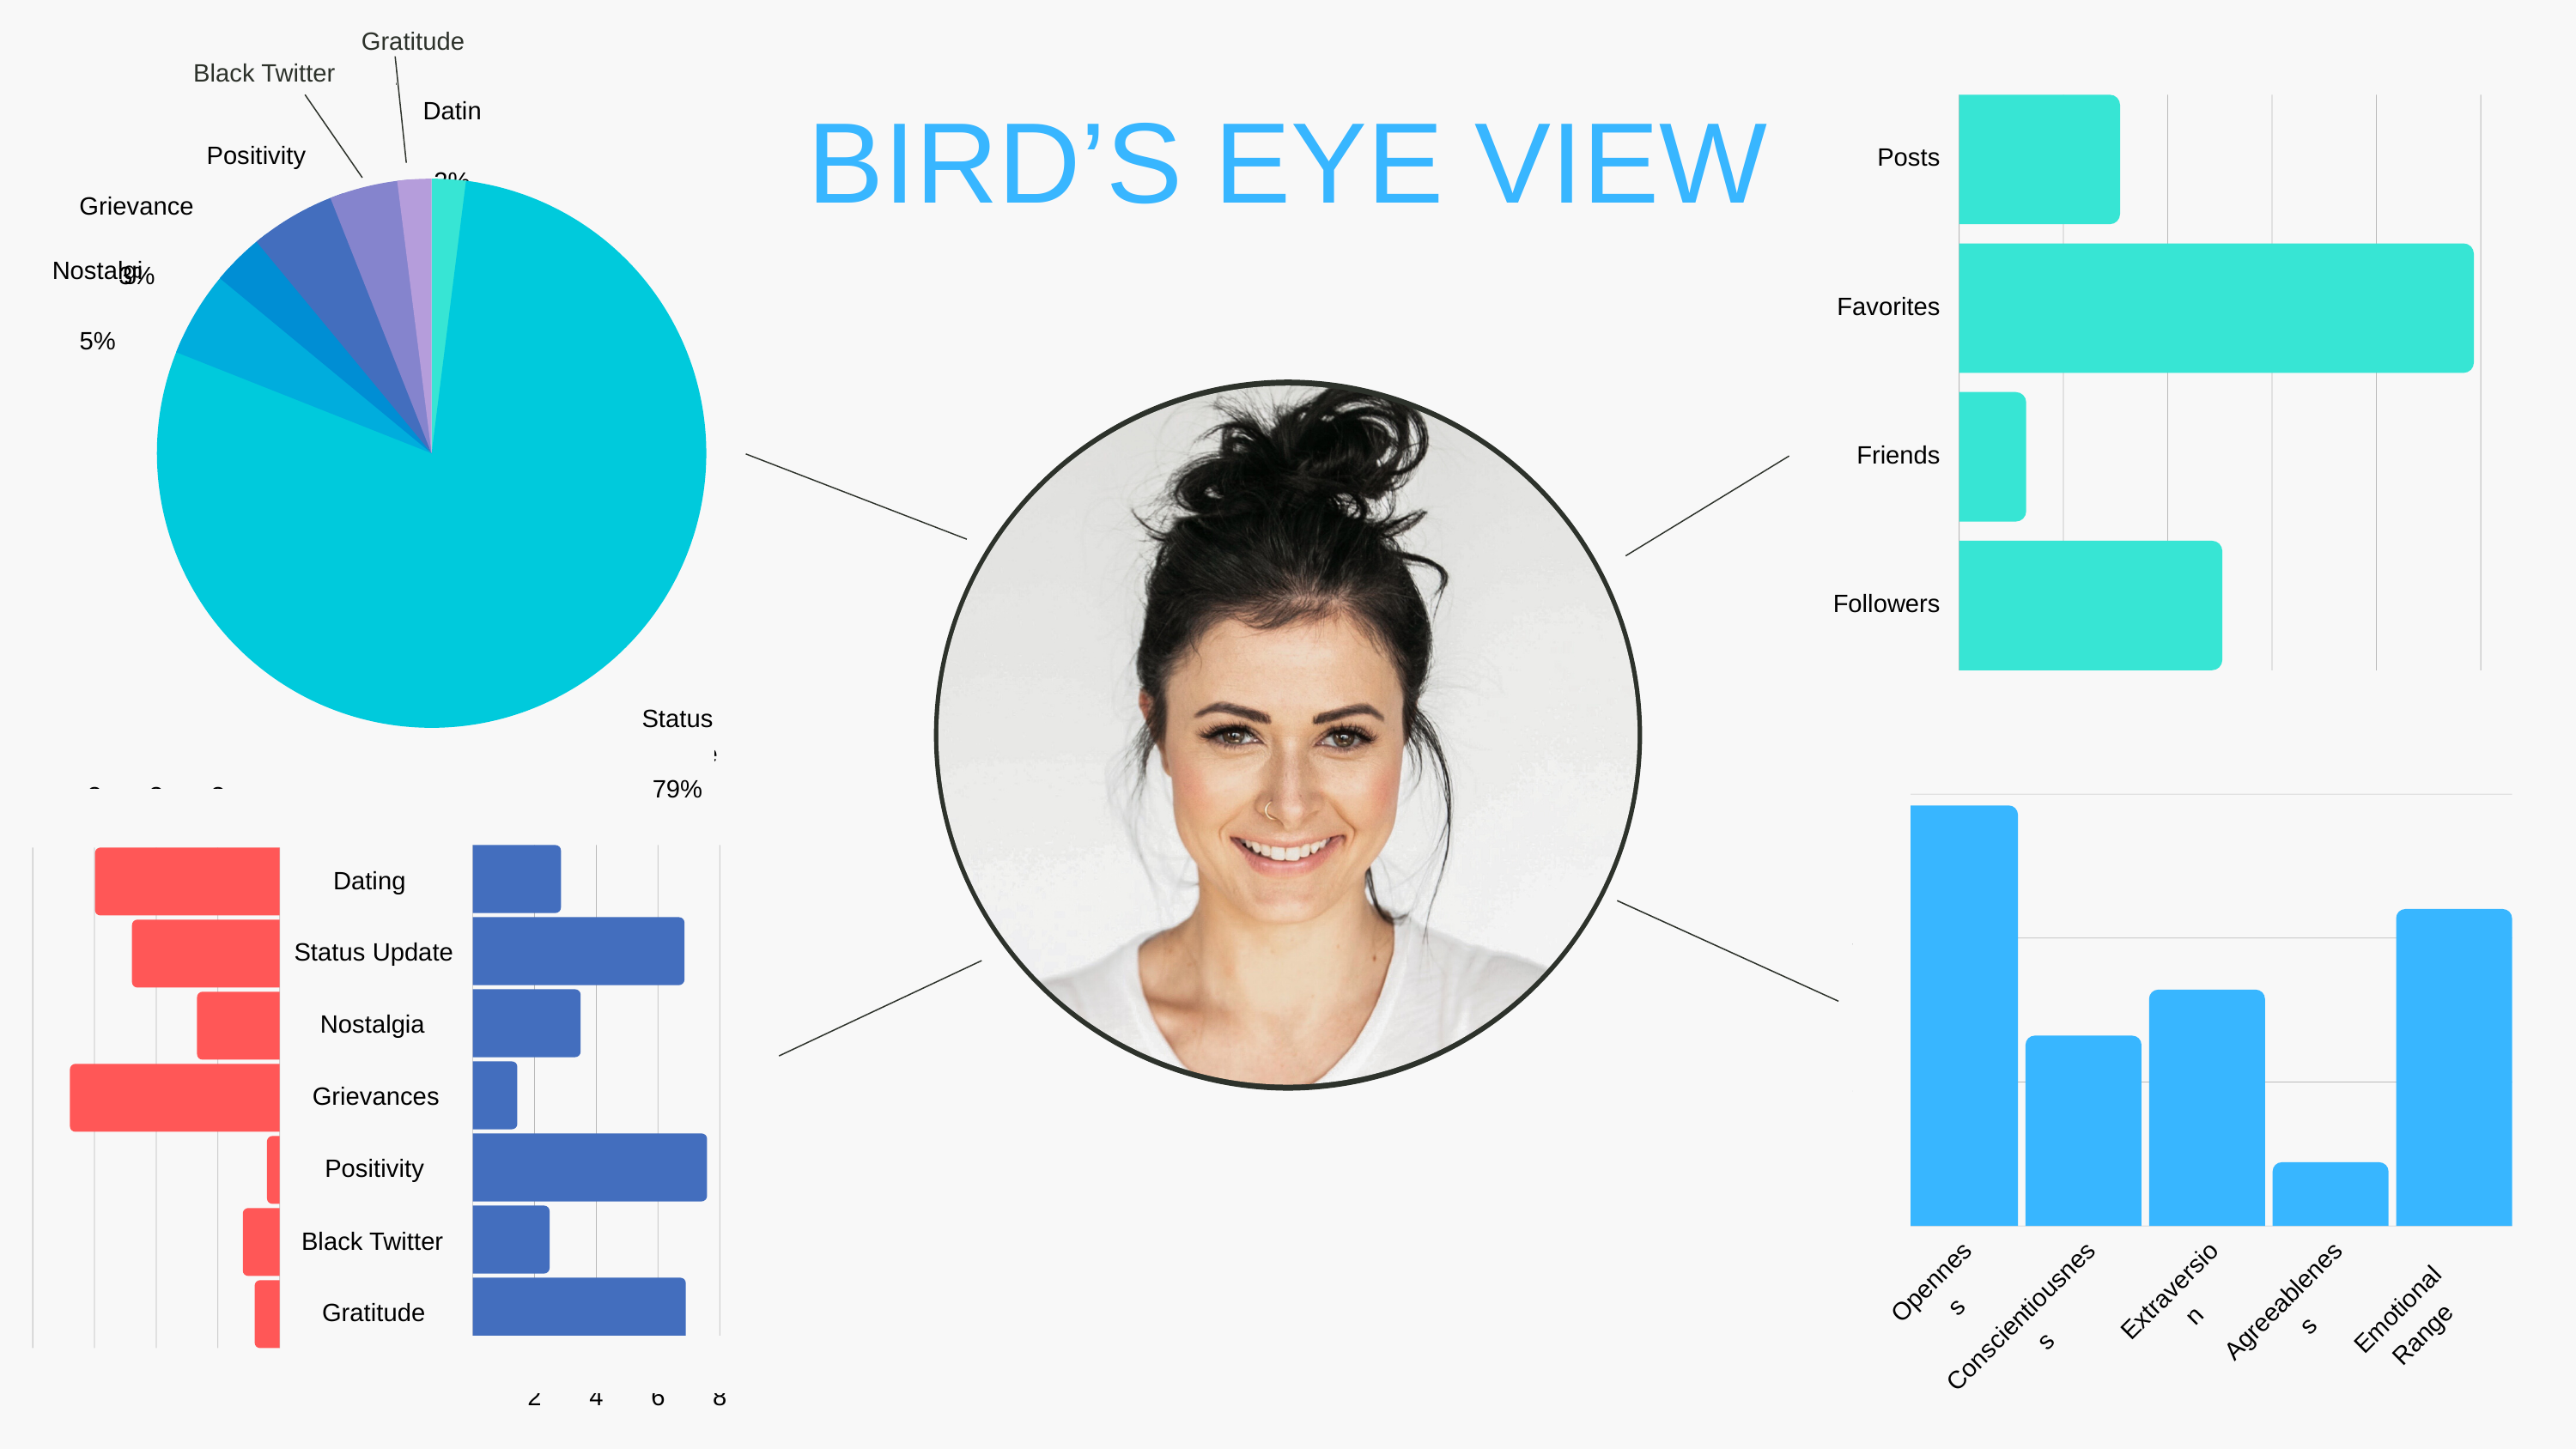

Gratitude
2%
Black Twitter
4%

Dating
2%
Positivity
5%

Grievances
3%
Nostalgia
5%
Status Update
79%

Posts
Favorites
Friends
Followers
0
1,000
2,000
3,000
4,000
5,000
BIRD’S EYE VIEW

75%

50%
25%
0%
Openness
Extraversion
Agreeableness
Emotional Range
Conscientiousness

0
0.25
0.5
0.75
1

Dating
Status Update
Nostalgia
Grievances
Positivity
Black Twitter
Gratitude
0
0.2
0.4
0.6
0.8